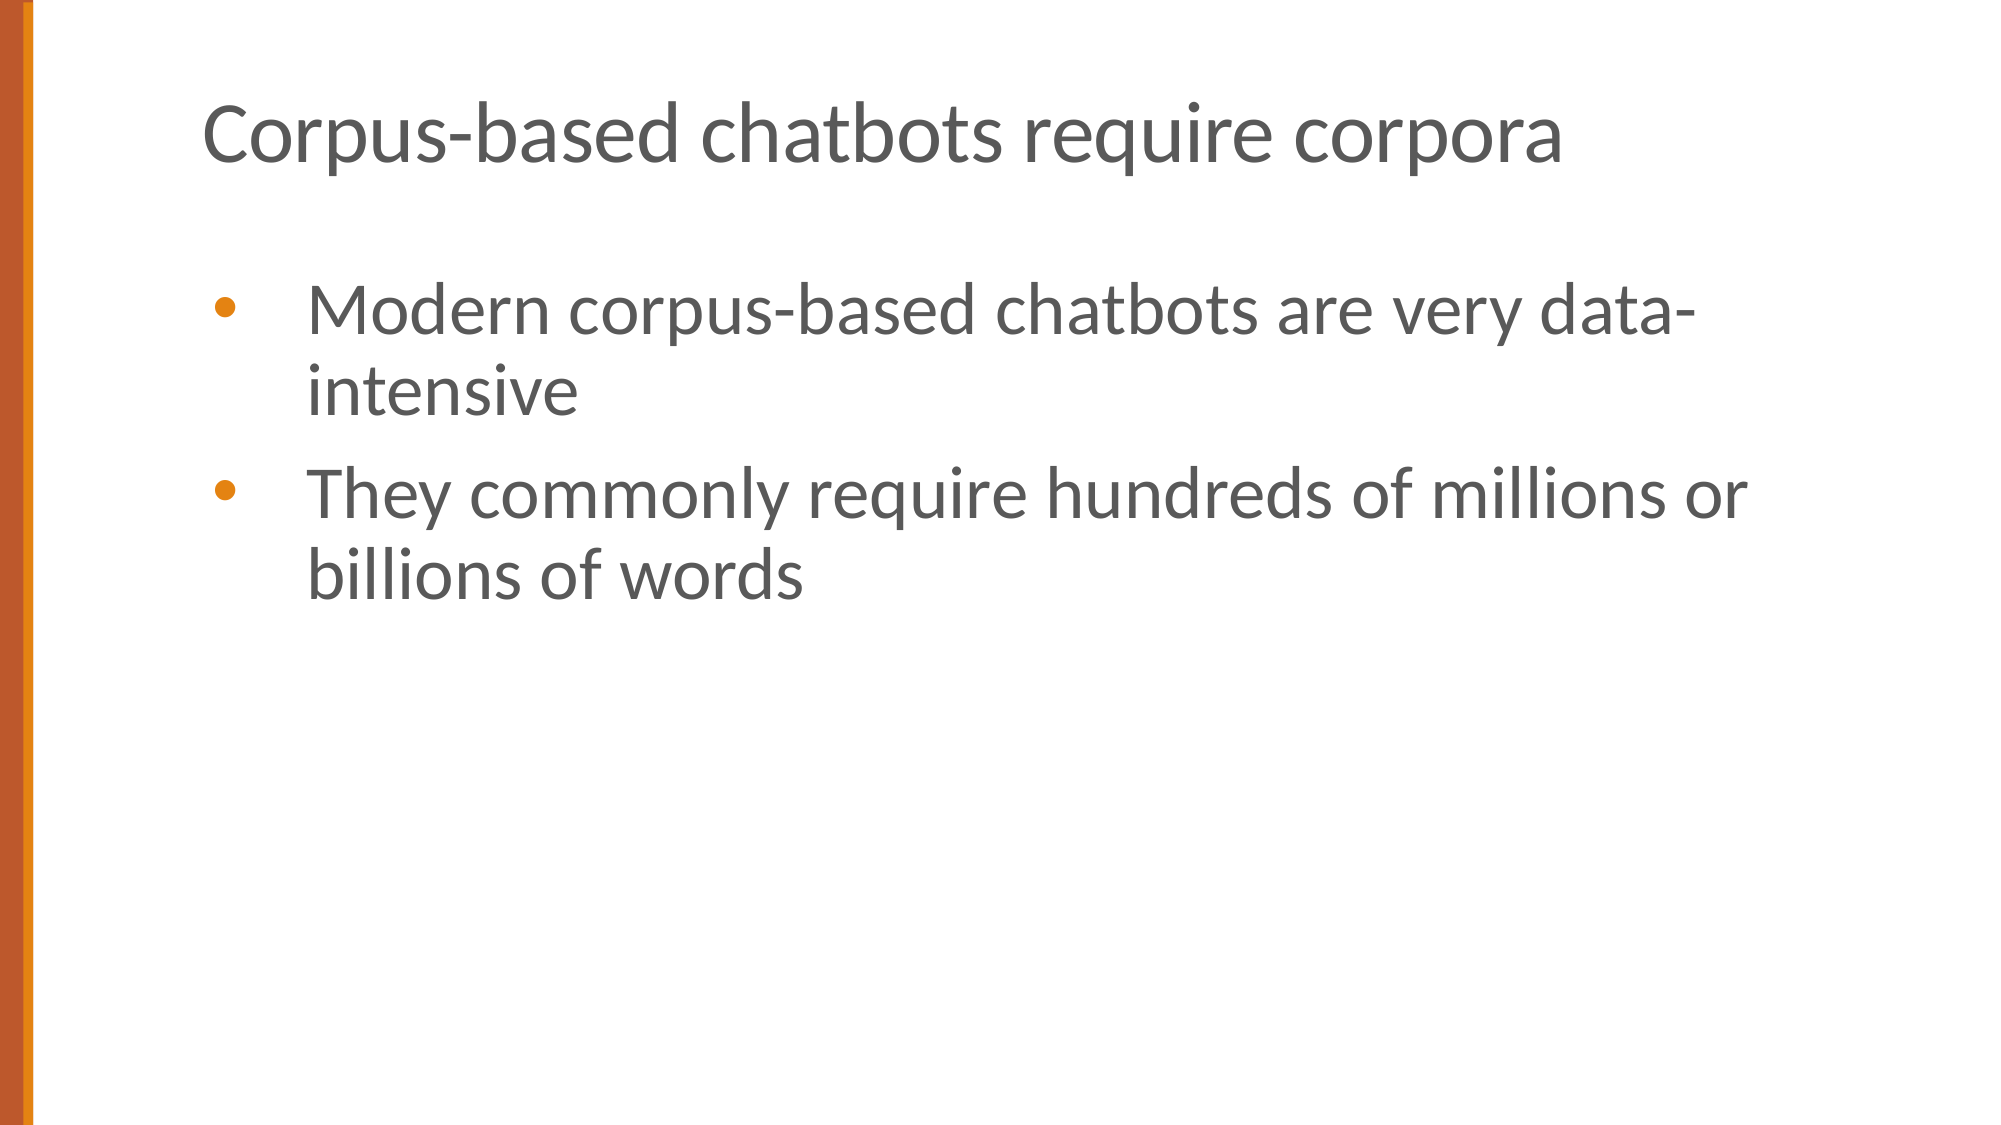

50
# Corpus-based chatbots require corpora
Modern corpus-based chatbots are very data-intensive
They commonly require hundreds of millions or billions of words